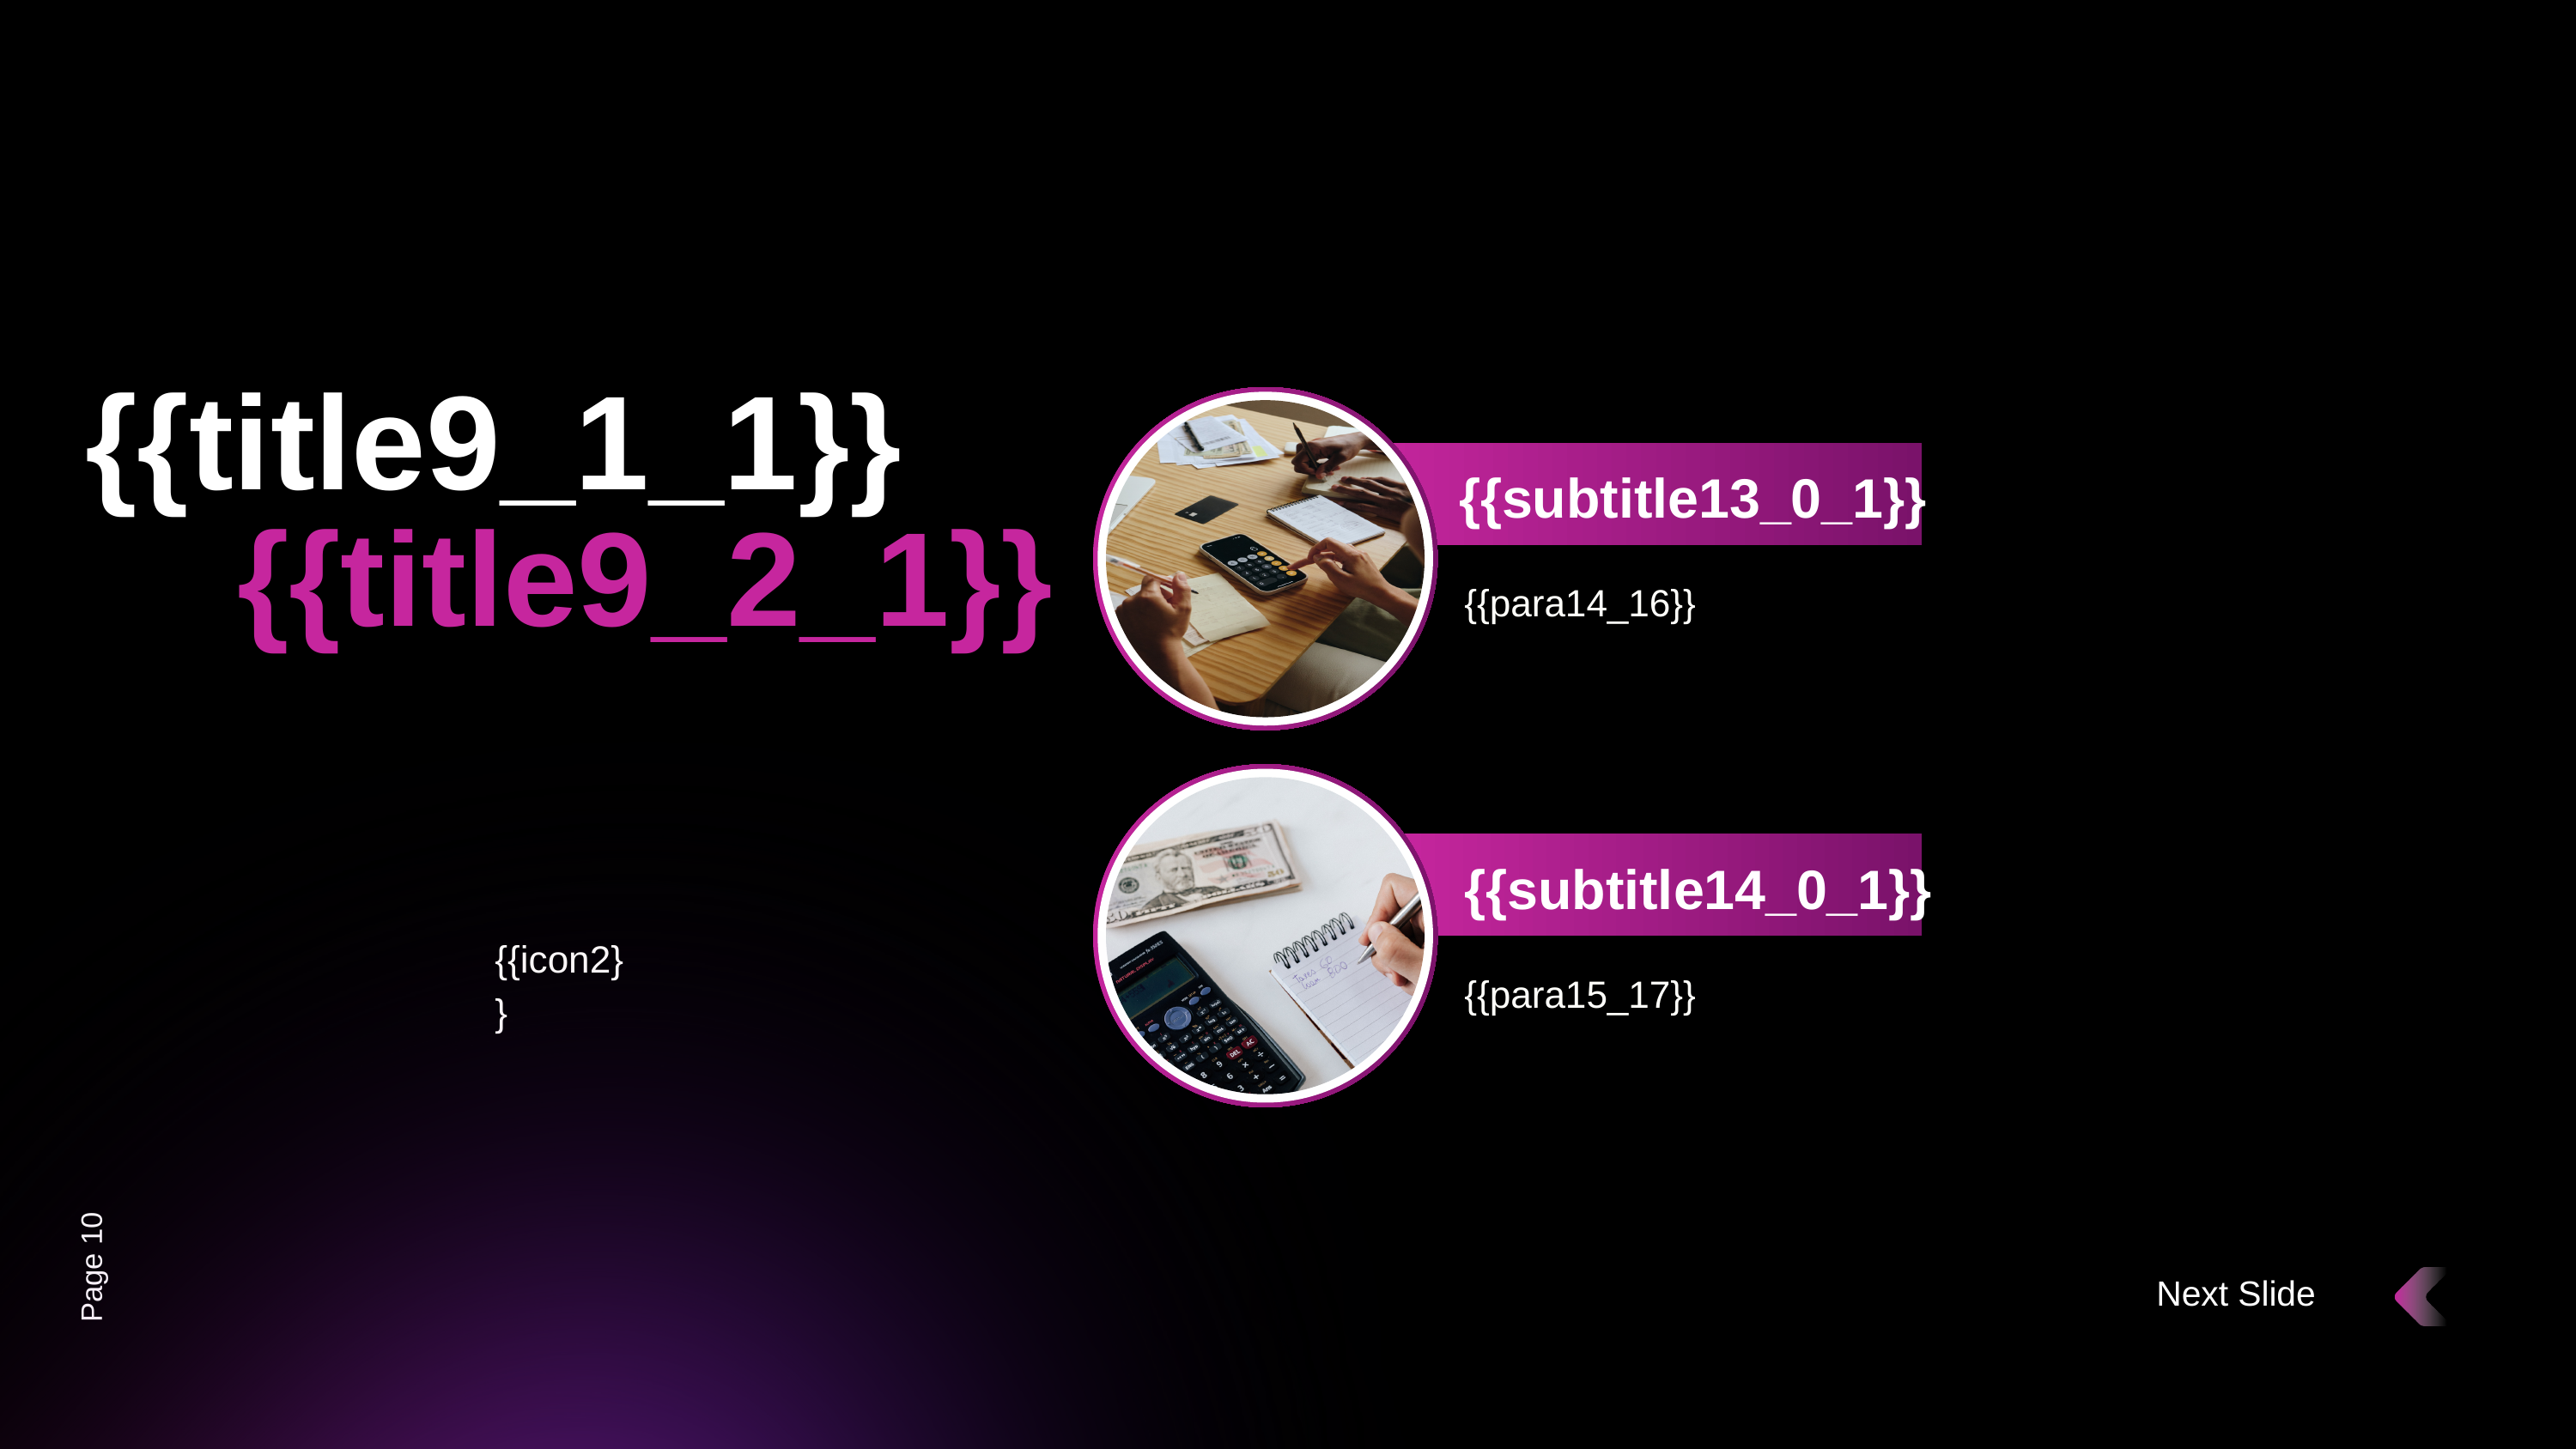

{{title9_1_1}}

{{subtitle13_0_1}}
{{title9_2_1}}
{{para14_16}}

{{subtitle14_0_1}}
{{icon2}}
{{para15_17}}
Page 10

Next Slide